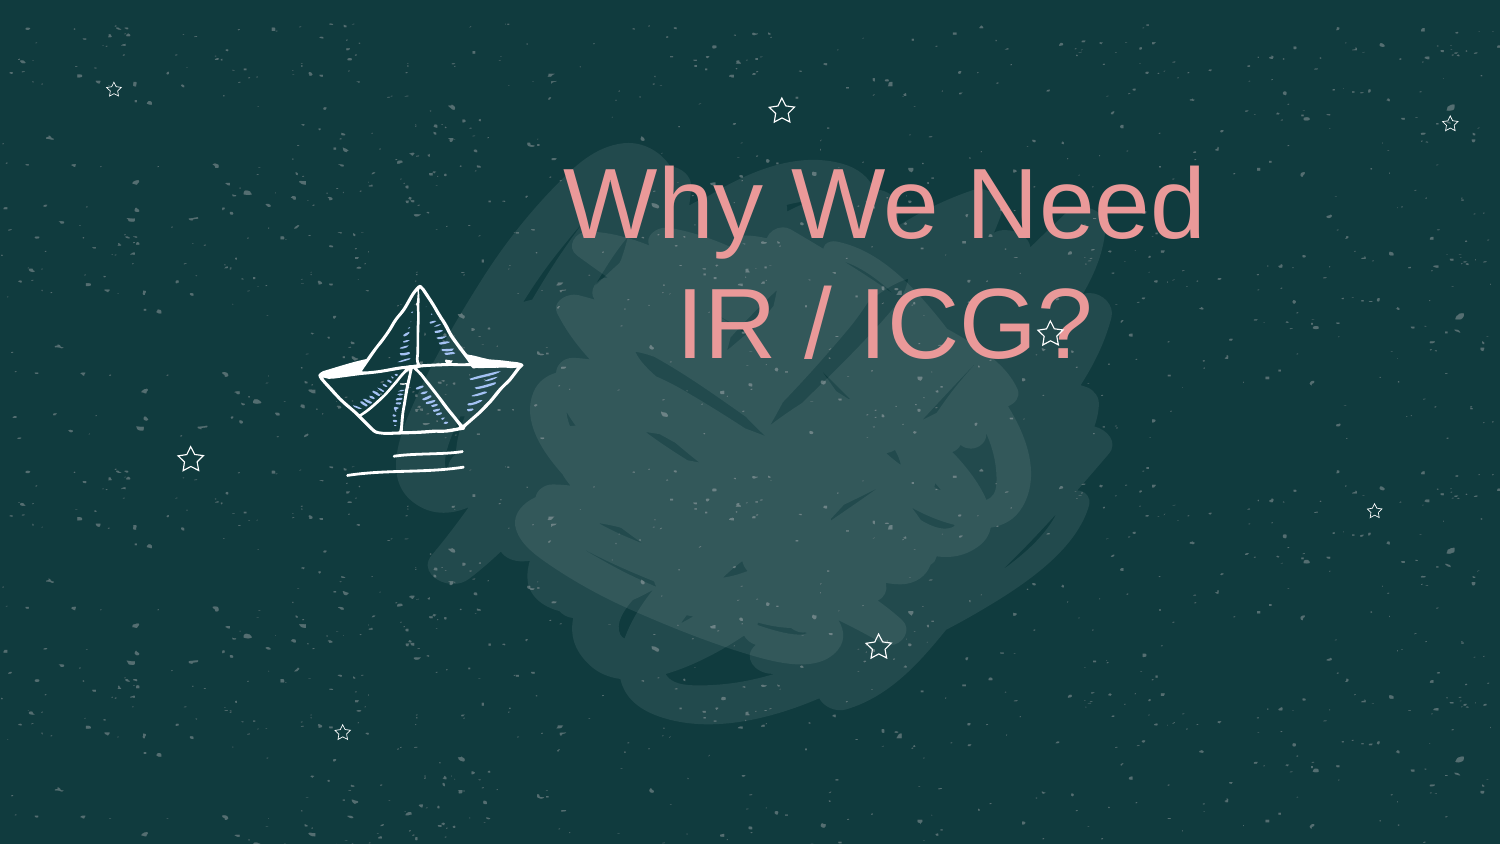

# Why We Need IR / ICG?